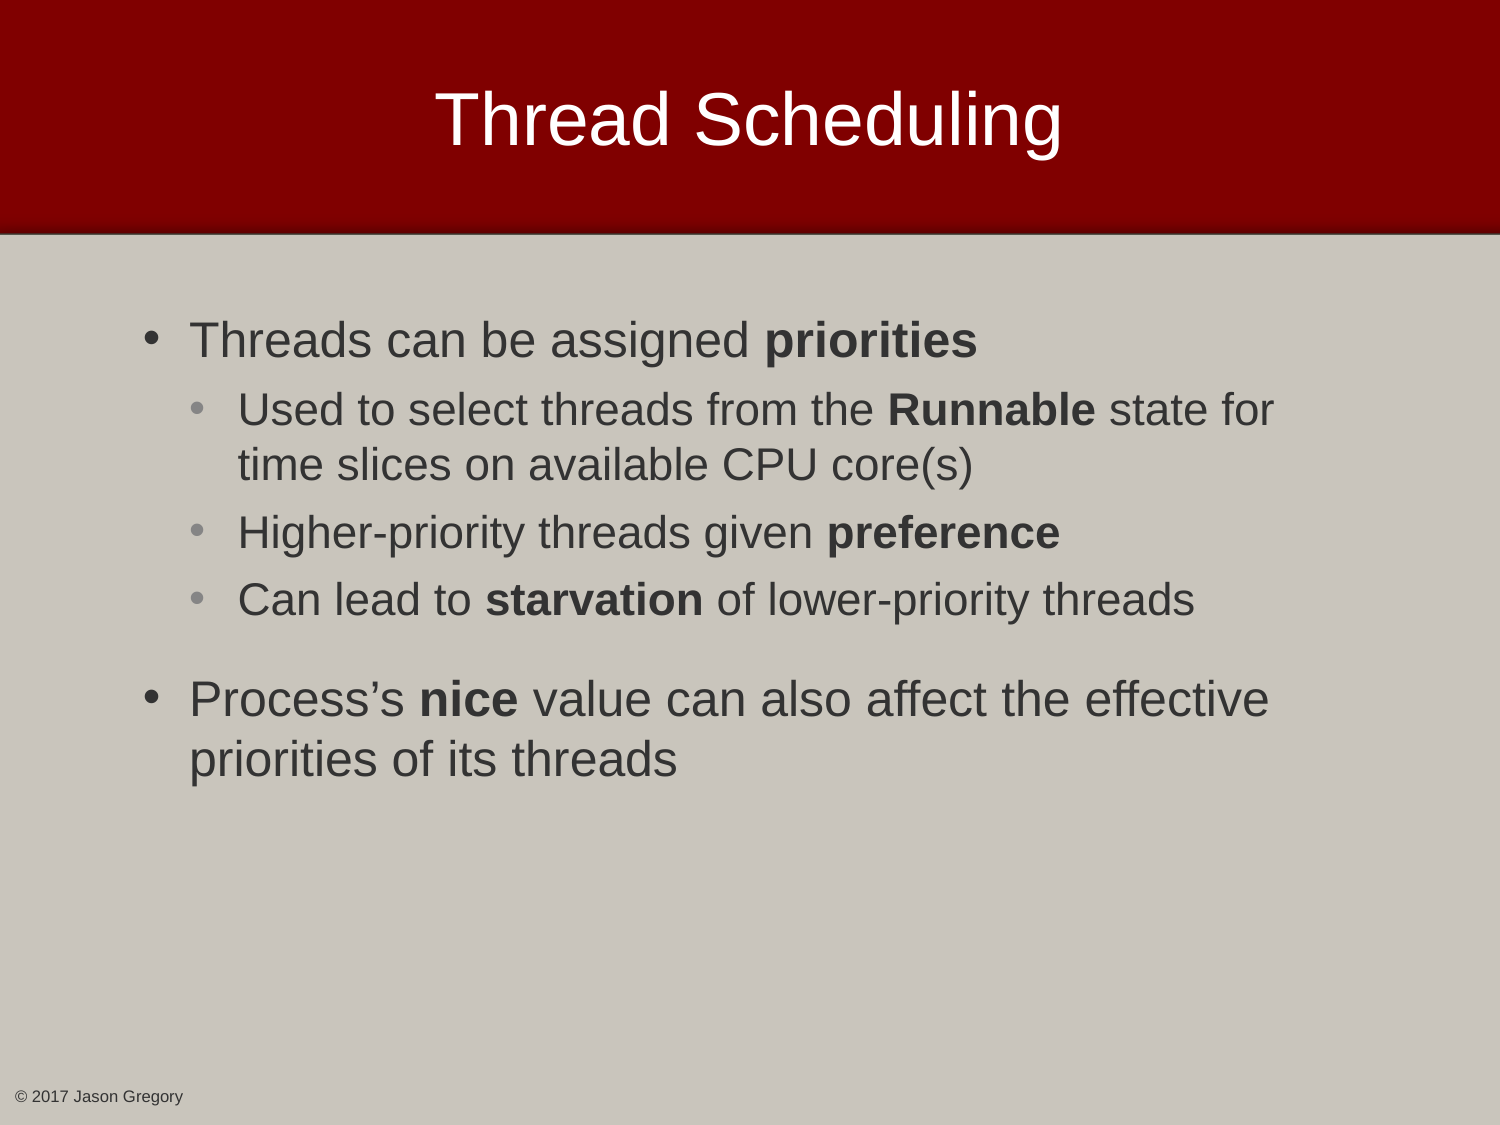

# Thread Scheduling
Threads can be assigned priorities
Used to select threads from the Runnable state for time slices on available CPU core(s)
Higher-priority threads given preference
Can lead to starvation of lower-priority threads
Process’s nice value can also affect the effective priorities of its threads
© 2017 Jason Gregory